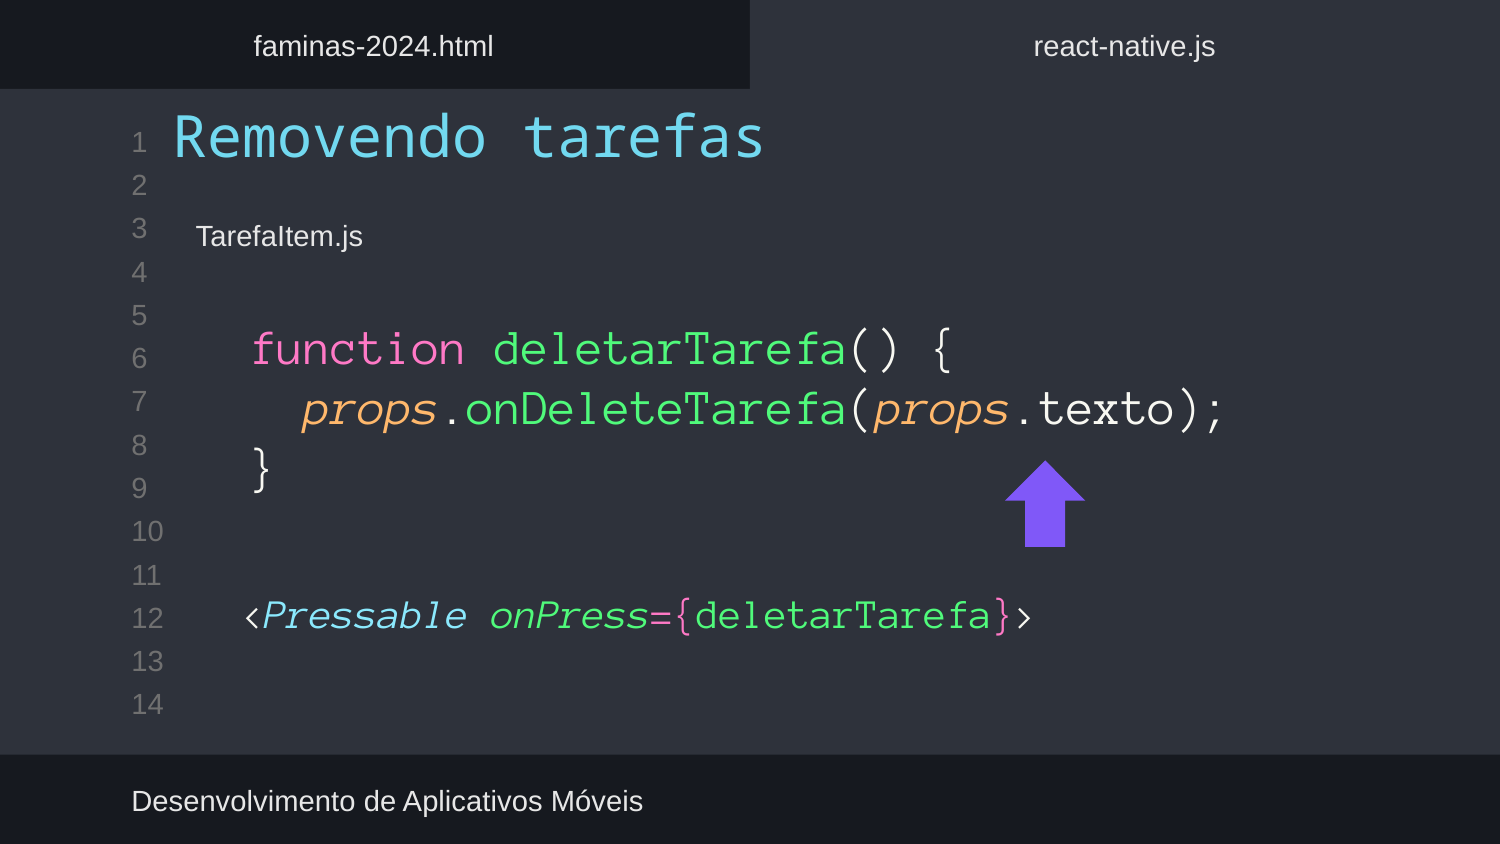

faminas-2024.html
react-native.js
Removendo tarefas
TarefaItem.js
  function deletarTarefa() {
    props.onDeleteTarefa(props.texto);
  }

<Pressable onPress={deletarTarefa}>
Desenvolvimento de Aplicativos Móveis